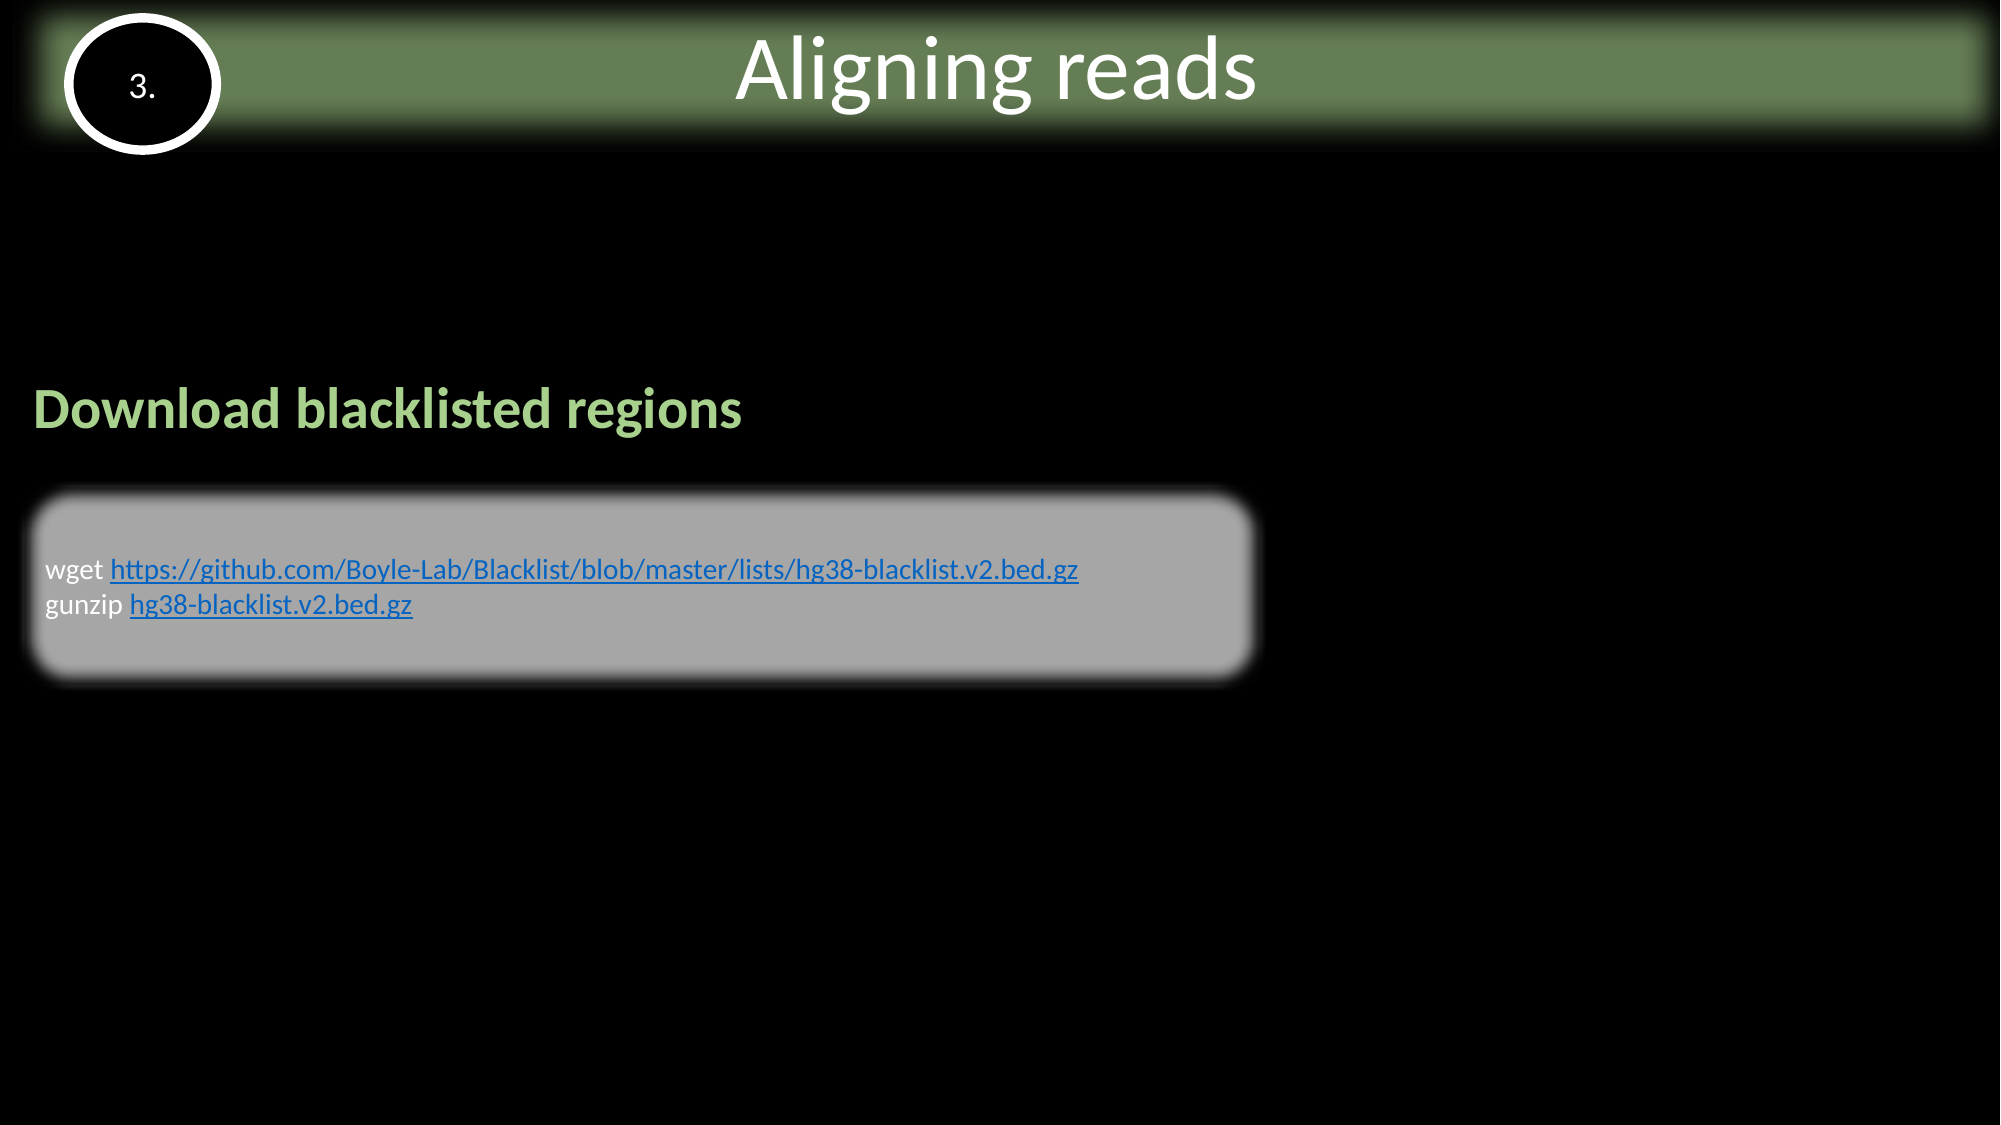

# Aligning reads

3.
Download blacklisted regions
wget https://github.com/Boyle-Lab/Blacklist/blob/master/lists/hg38-blacklist.v2.bed.gz
gunzip hg38-blacklist.v2.bed.gz